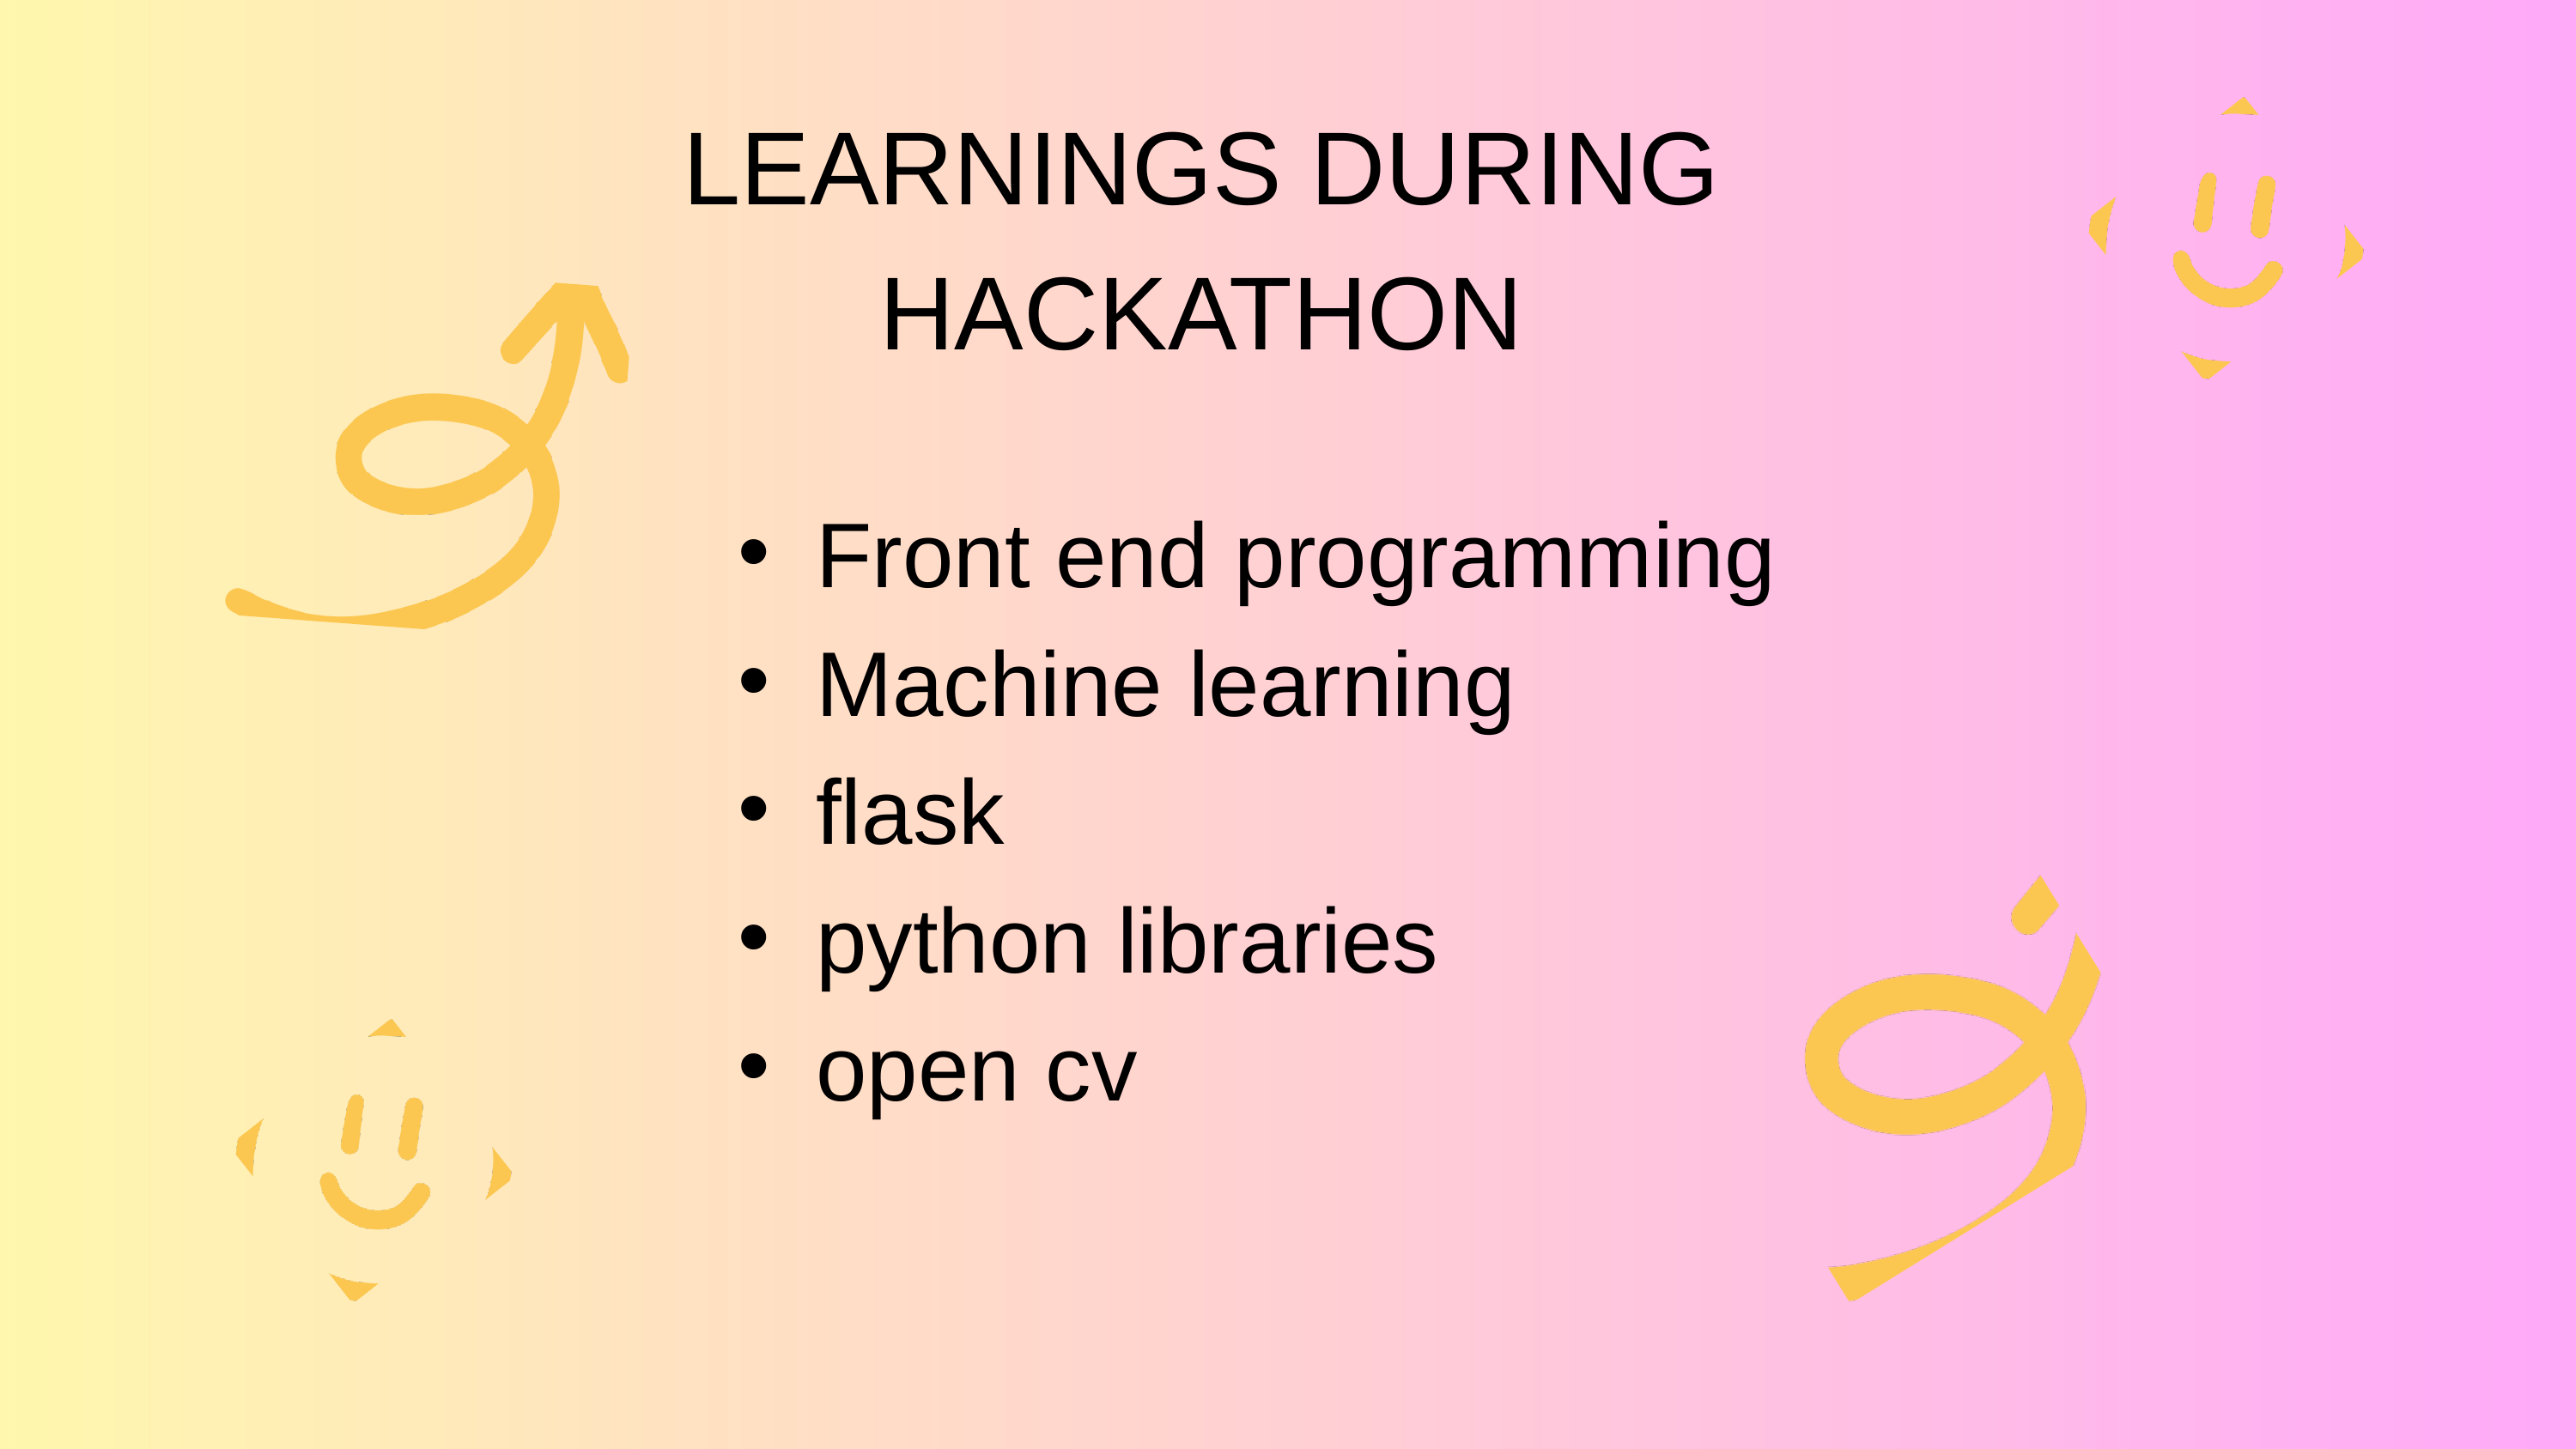

LEARNINGS DURING HACKATHON

Front end programming
Machine learning
flask
python libraries
open cv